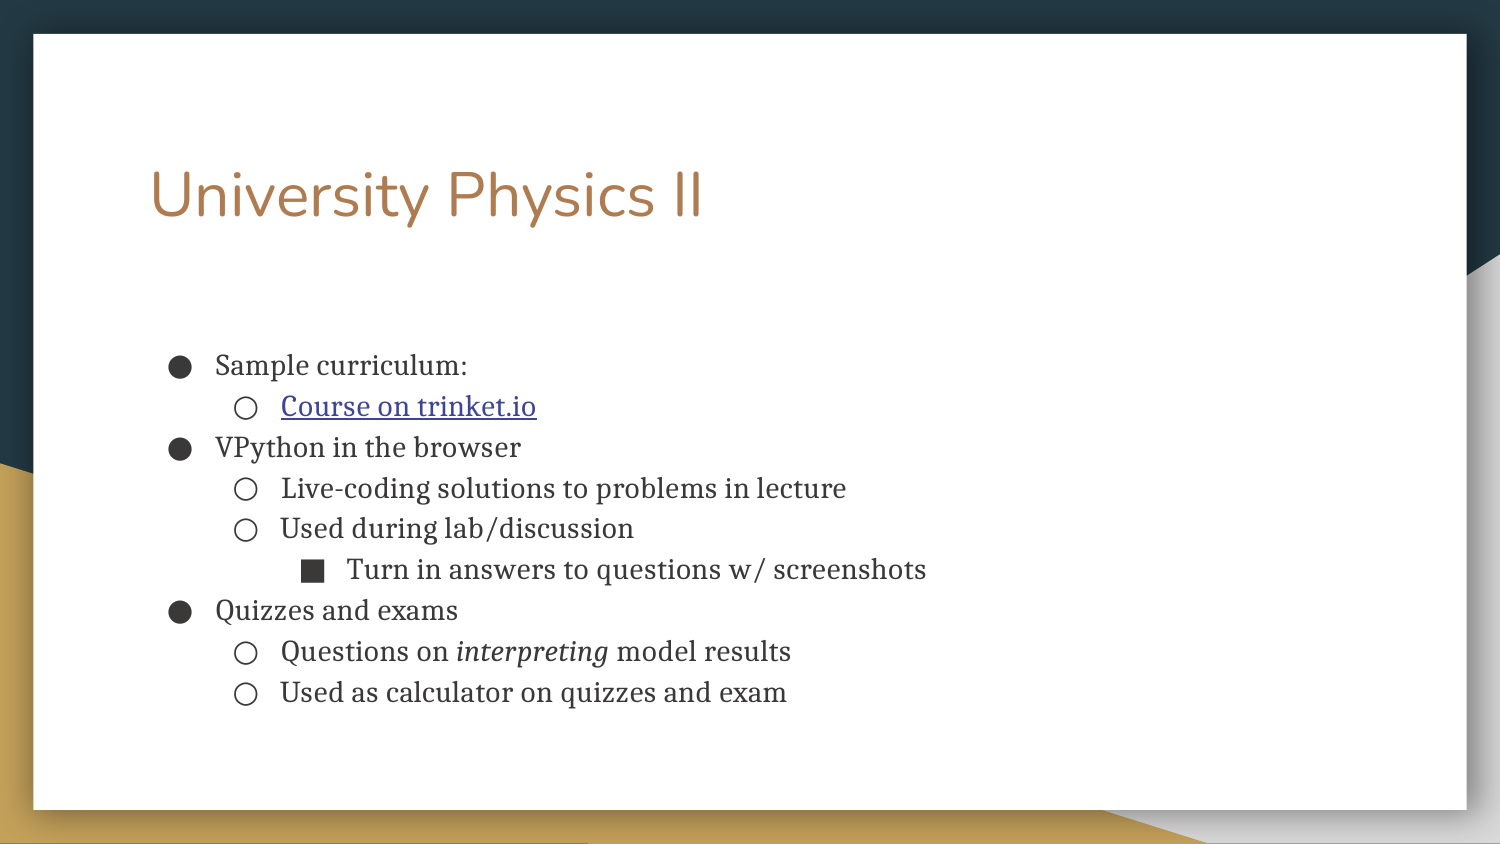

# University Physics II
Sample curriculum:
Course on trinket.io
VPython in the browser
Live-coding solutions to problems in lecture
Used during lab/discussion
Turn in answers to questions w/ screenshots
Quizzes and exams
Questions on interpreting model results
Used as calculator on quizzes and exam